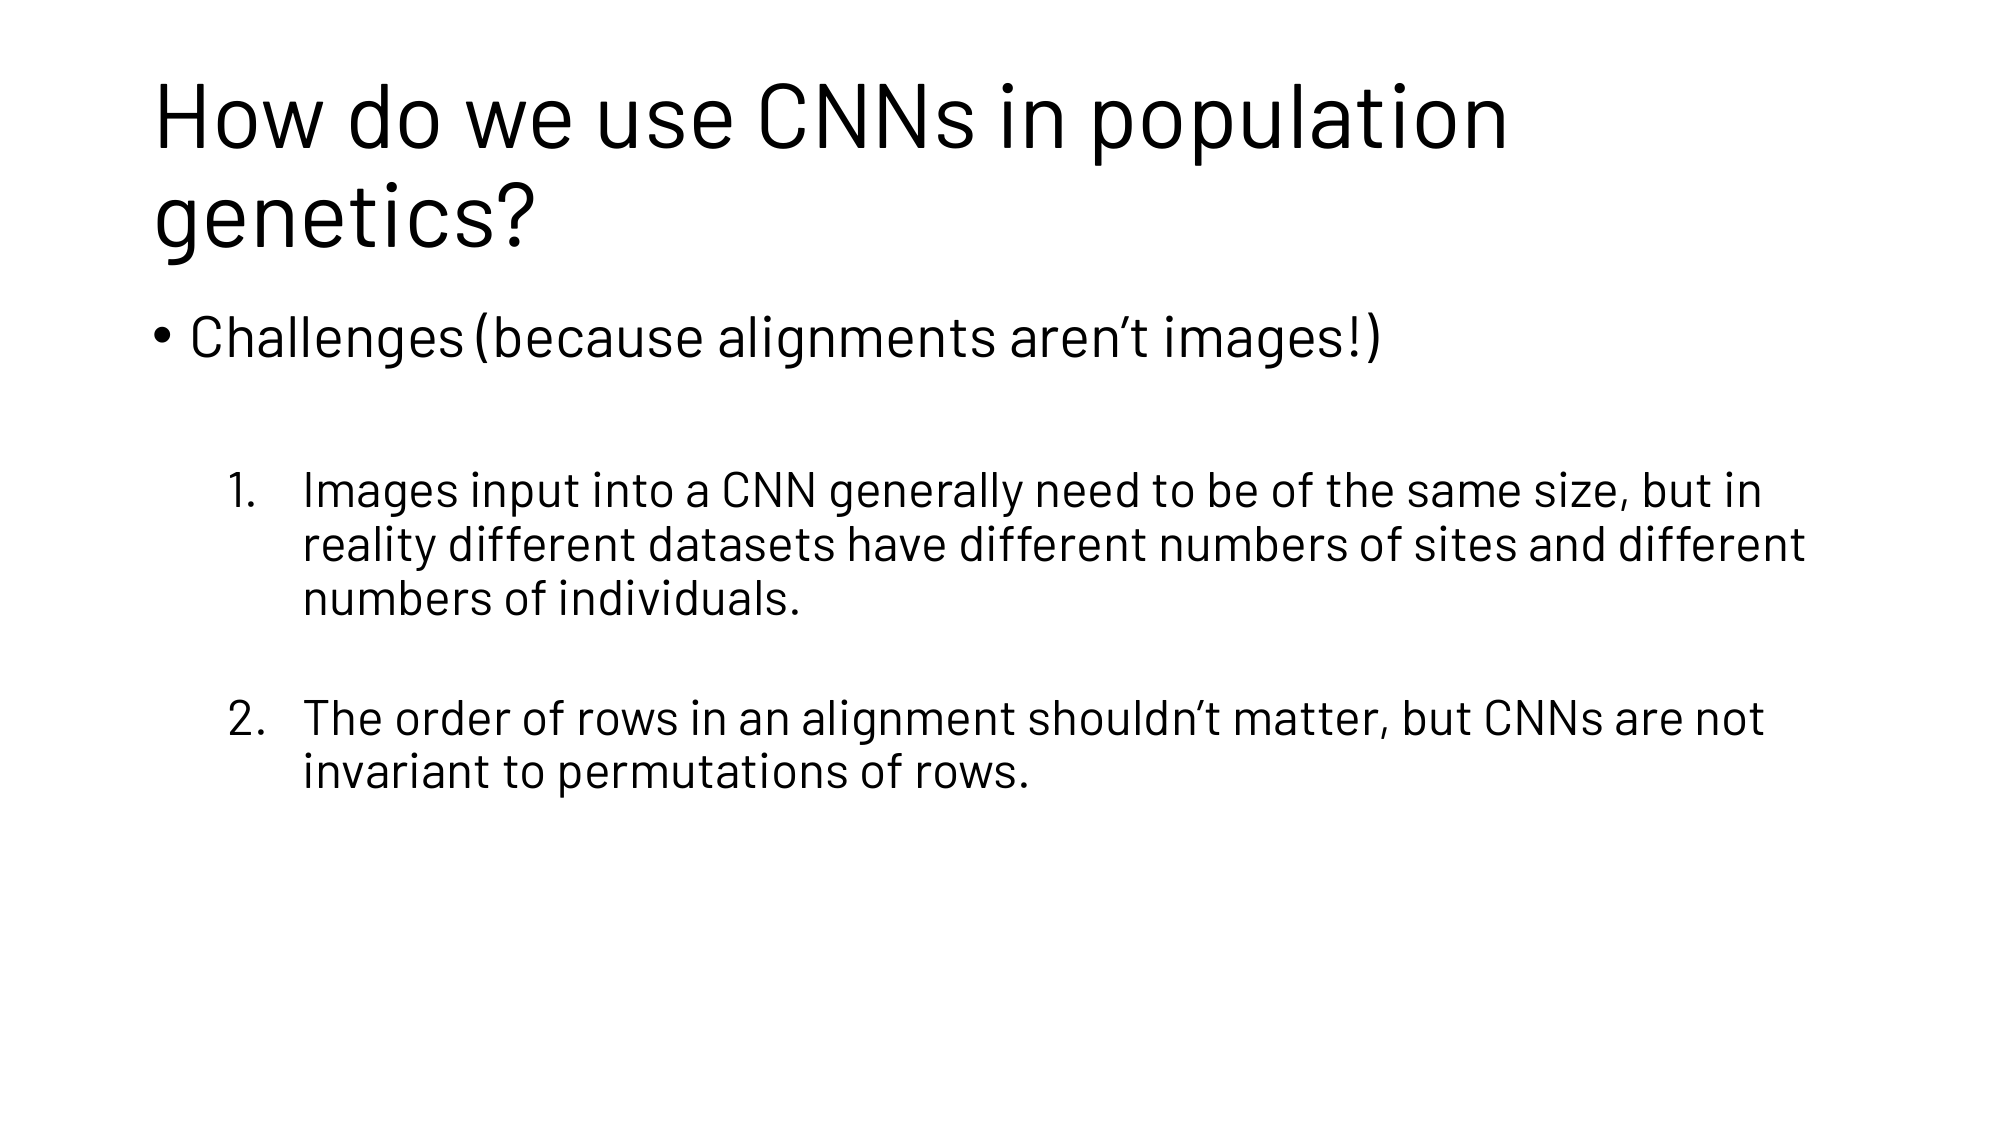

# How do we use CNNs in population genetics?
Challenges (because alignments aren’t images!)

Images input into a CNN generally need to be of the same size, but in reality different datasets have different numbers of sites and different numbers of individuals.

The order of rows in an alignment shouldn’t matter, but CNNs are not invariant to permutations of rows.